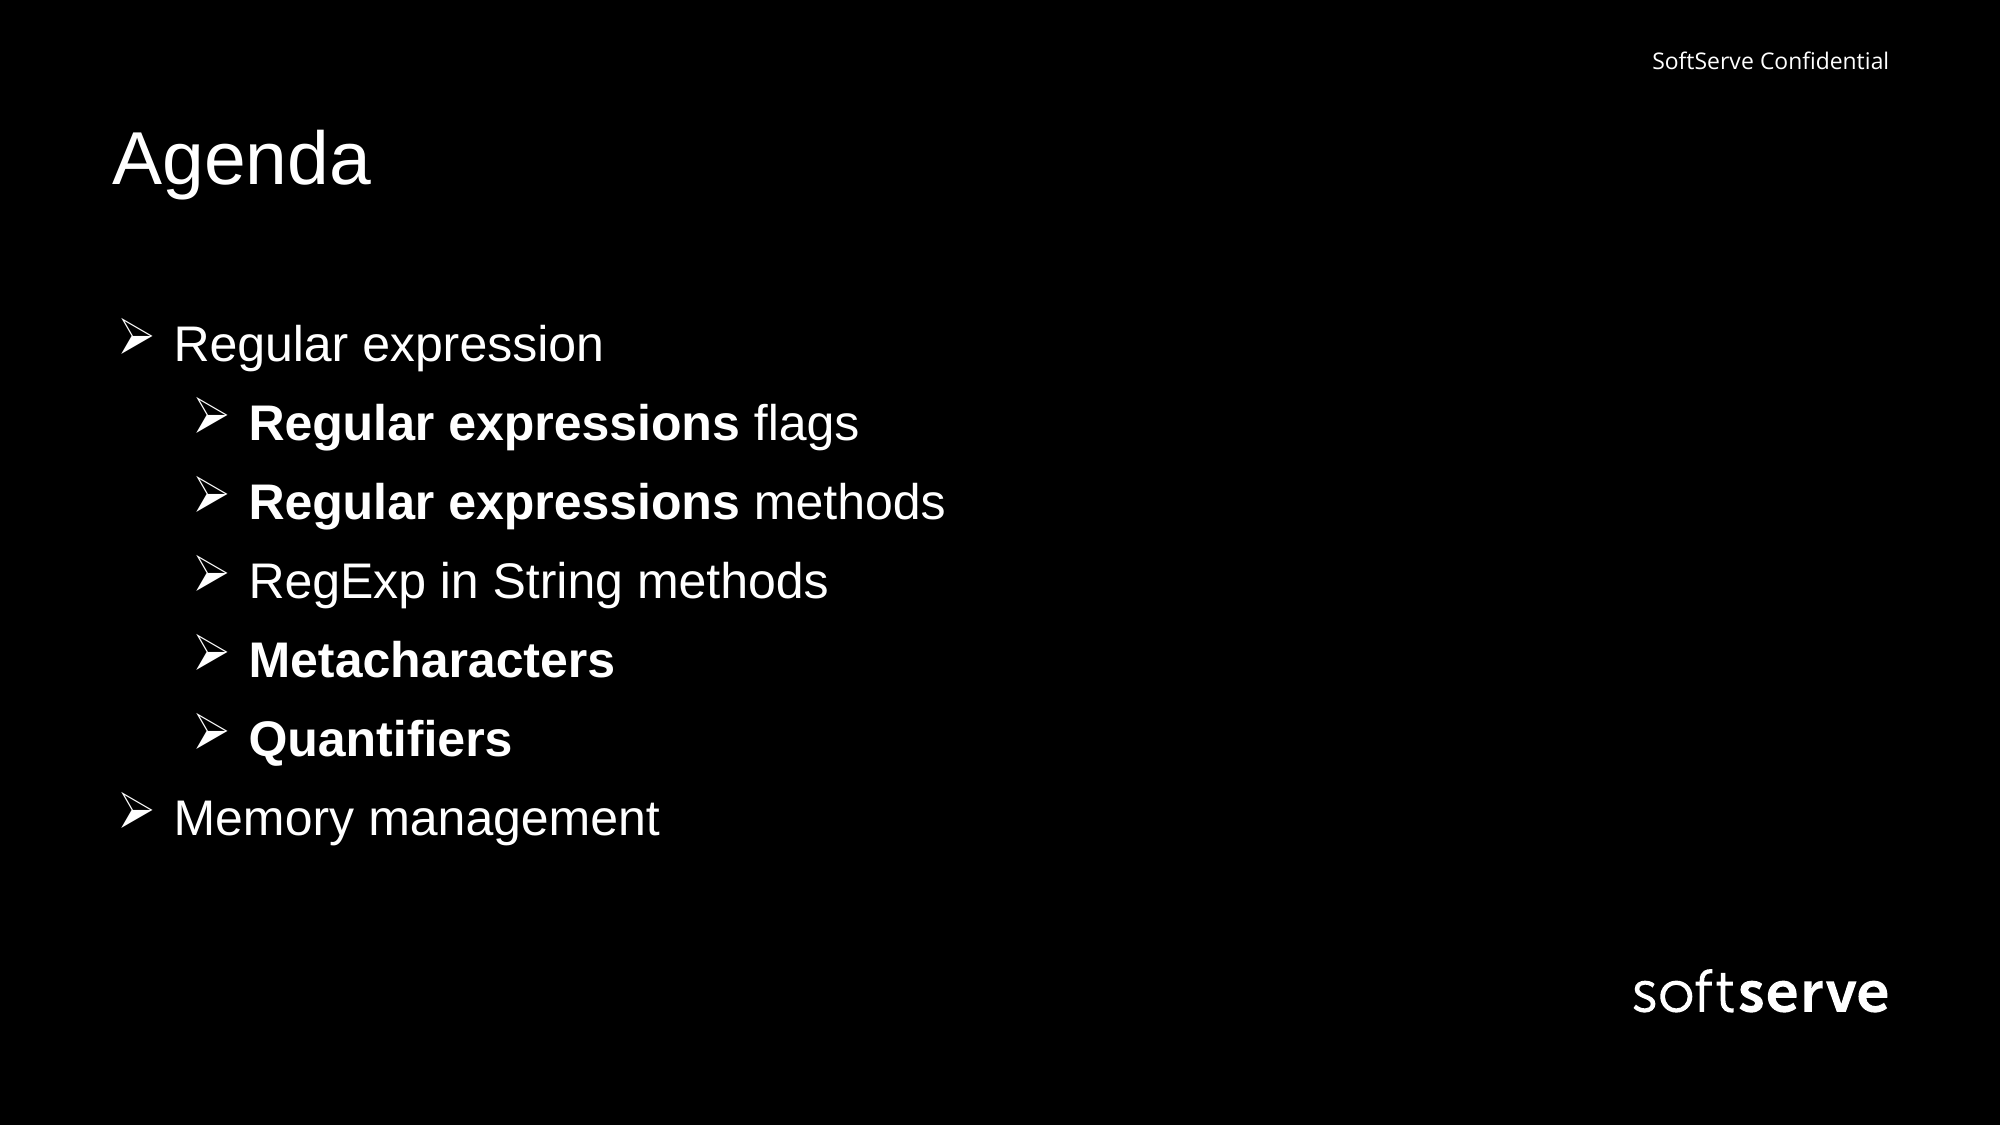

# Agenda
Regular expression
Regular expressions flags
Regular expressions methods
RegExp in String methods
Metacharacters
Quantifiers
Memory management